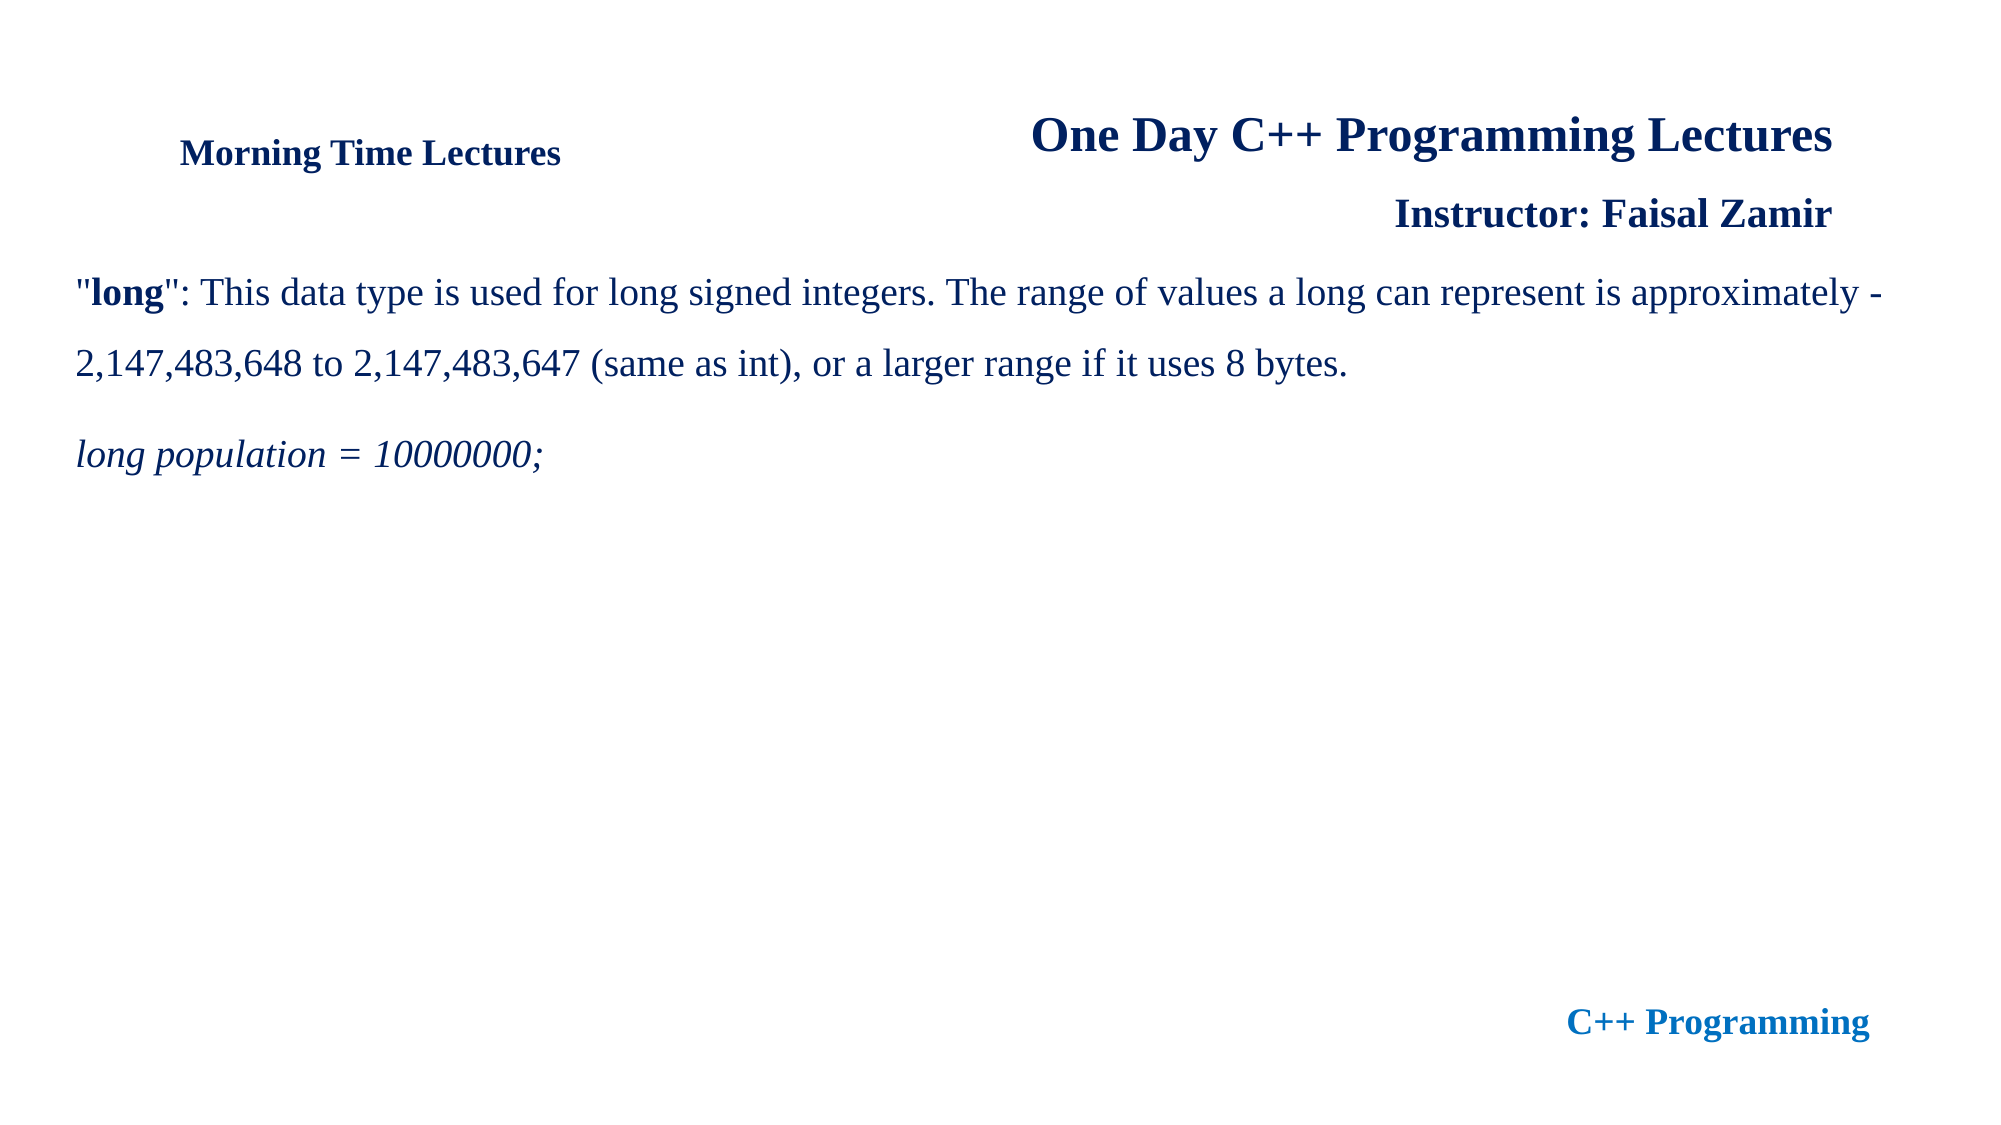

One Day C++ Programming Lectures
Instructor: Faisal Zamir
Morning Time Lectures
"long": This data type is used for long signed integers. The range of values a long can represent is approximately -2,147,483,648 to 2,147,483,647 (same as int), or a larger range if it uses 8 bytes.
long population = 10000000;
C++ Programming